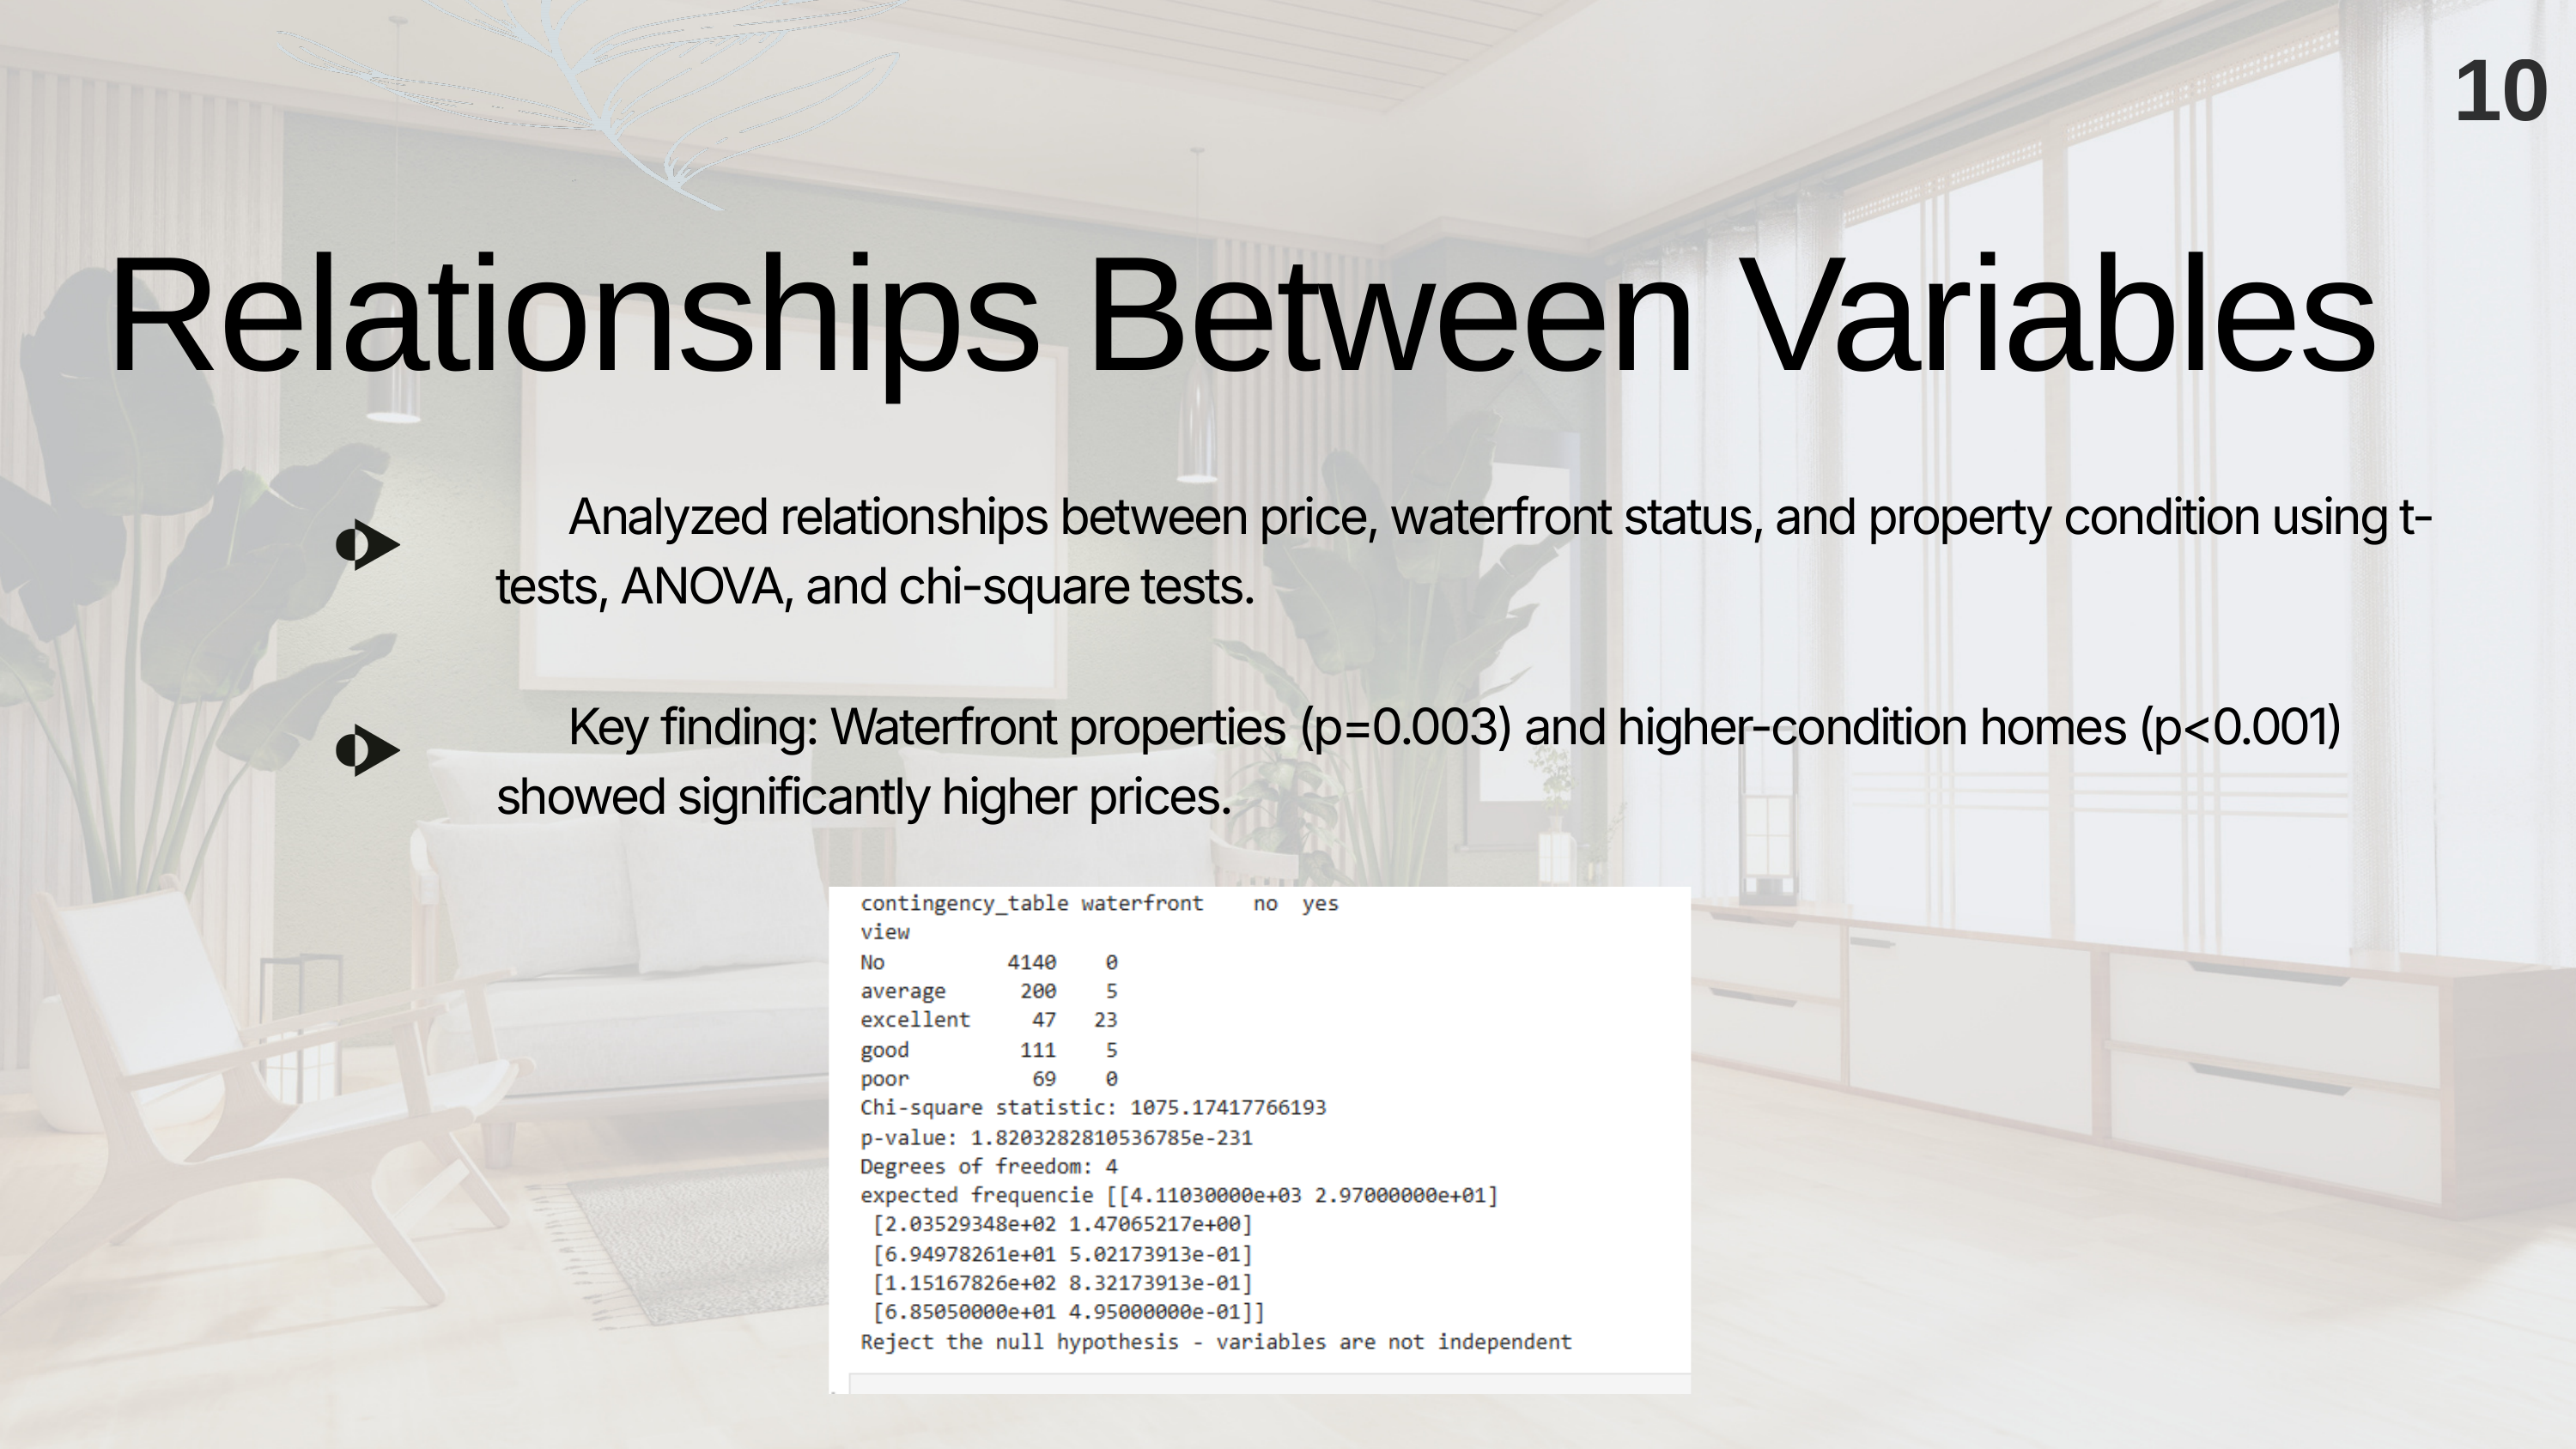

10
Relationships Between Variables
      Analyzed relationships between price, waterfront status, and property condition using t-tests, ANOVA, and chi-square tests.

      Key finding: Waterfront properties (p=0.003) and higher-condition homes (p<0.001) showed significantly higher prices.